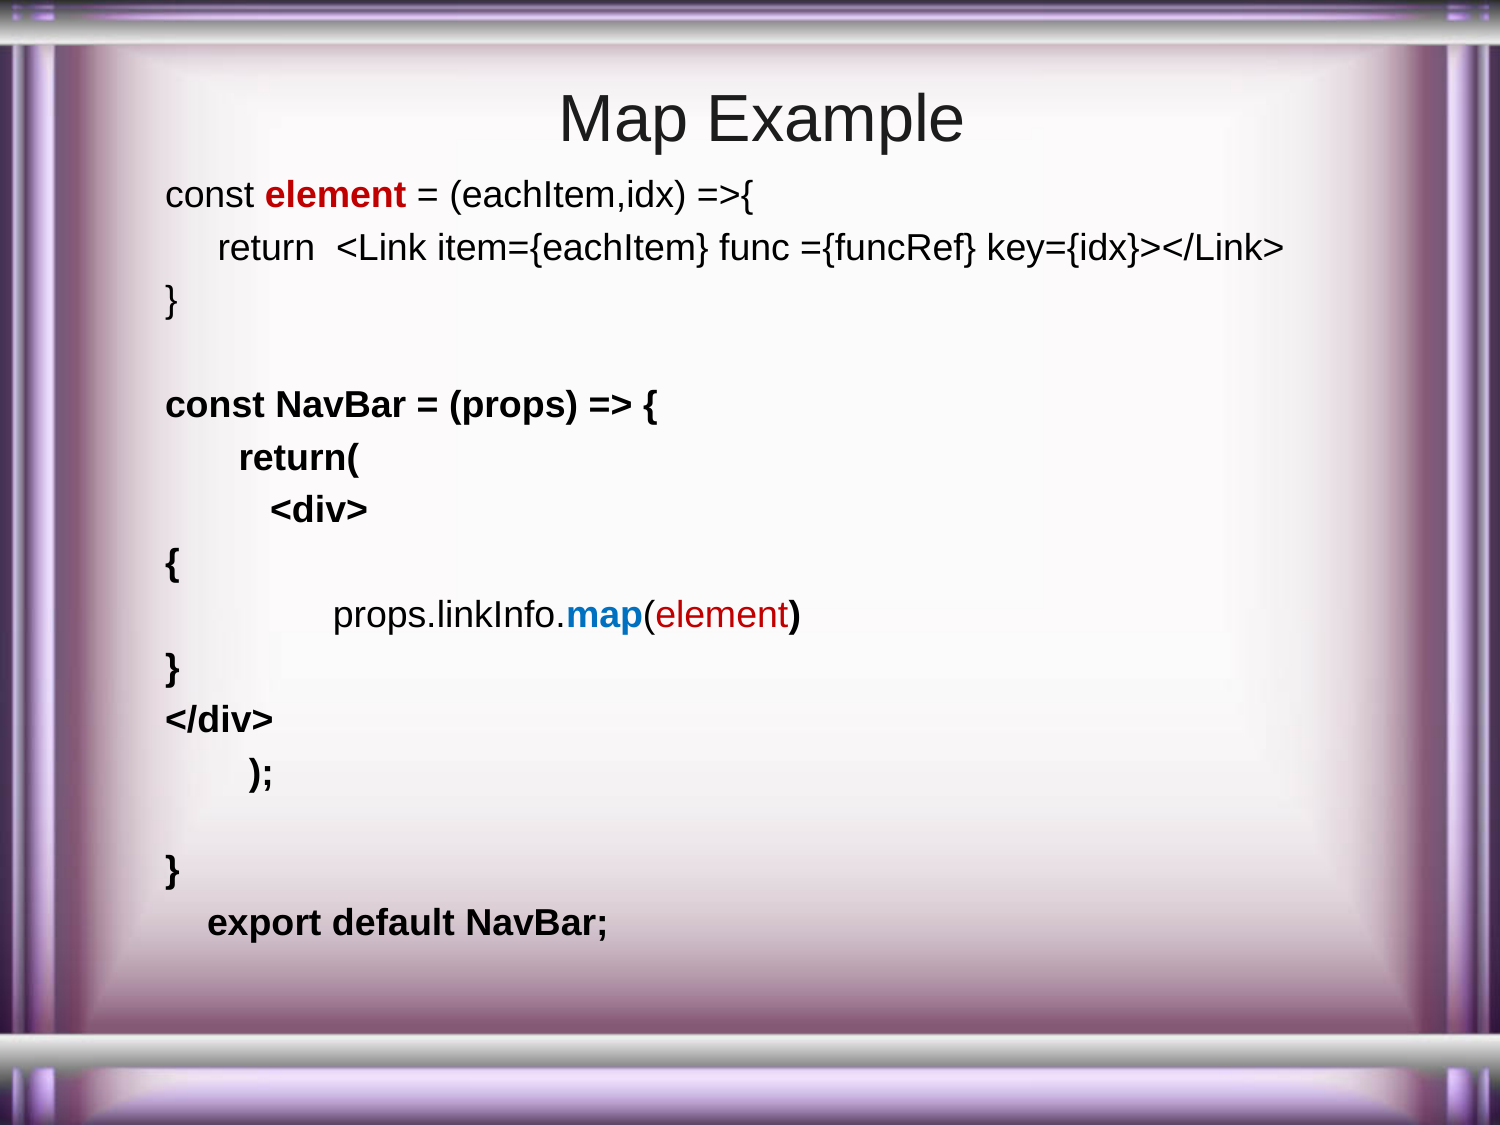

# Map Example
const element = (eachItem,idx) =>{
     return  <Link item={eachItem} func ={funcRef} key={idx}></Link>
}

const NavBar = (props) => {
       return(
          <div>
{
                props.linkInfo.map(element)
}
</div>
        );
}
    export default NavBar;